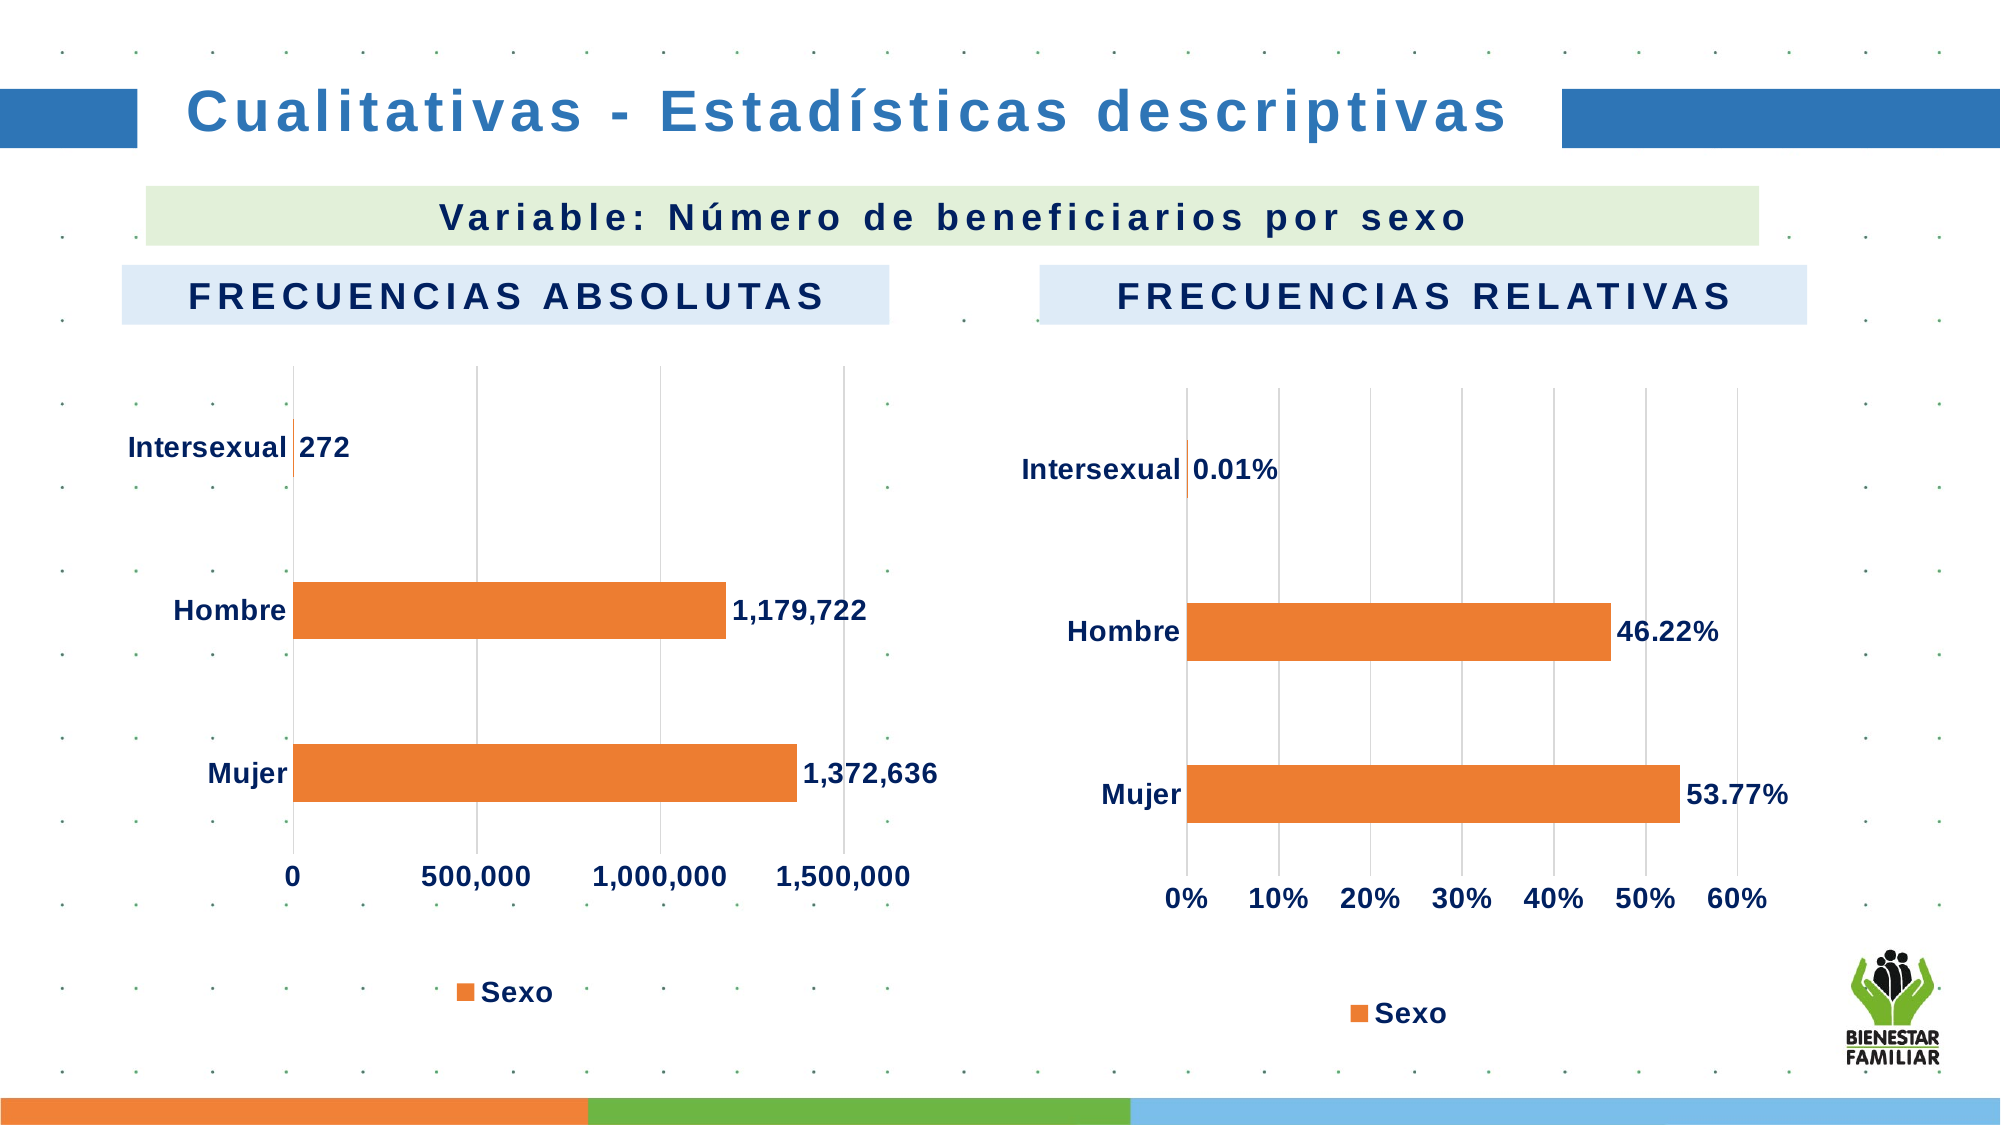

Cualitativas - Estadísticas descriptivas

Variable: Número de beneficiarios por sexo
FRECUENCIAS ABSOLUTAS
FRECUENCIAS RELATIVAS

### Chart

| Category | Sexo |
|---|---|
| Mujer | 1372636.0 |
| Hombre | 1179722.0 |
| Intersexual | 272.0 |

### Chart

| Category | Sexo |
|---|---|
| Mujer | 0.537734023340633 |
| Hombre | 0.46215941989242465 |
| Intersexual | 0.00010655676694233007 |